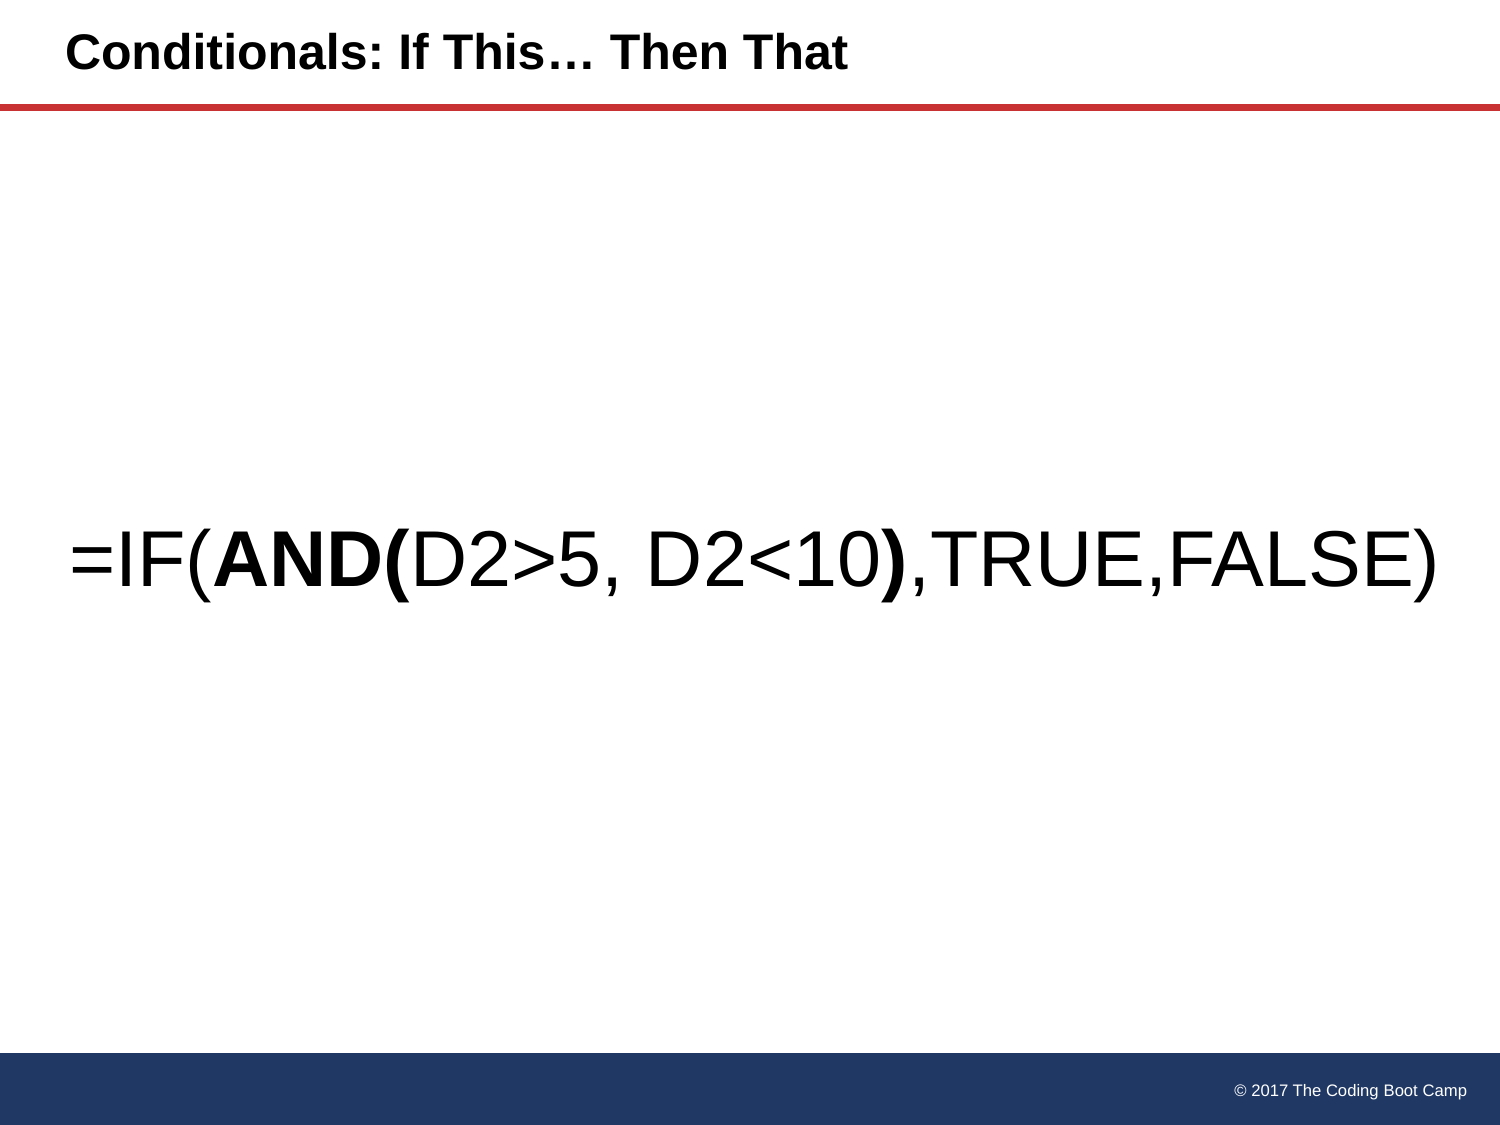

# Conditionals: If This… Then That
=IF(AND(D2>5, D2<10),TRUE,FALSE)